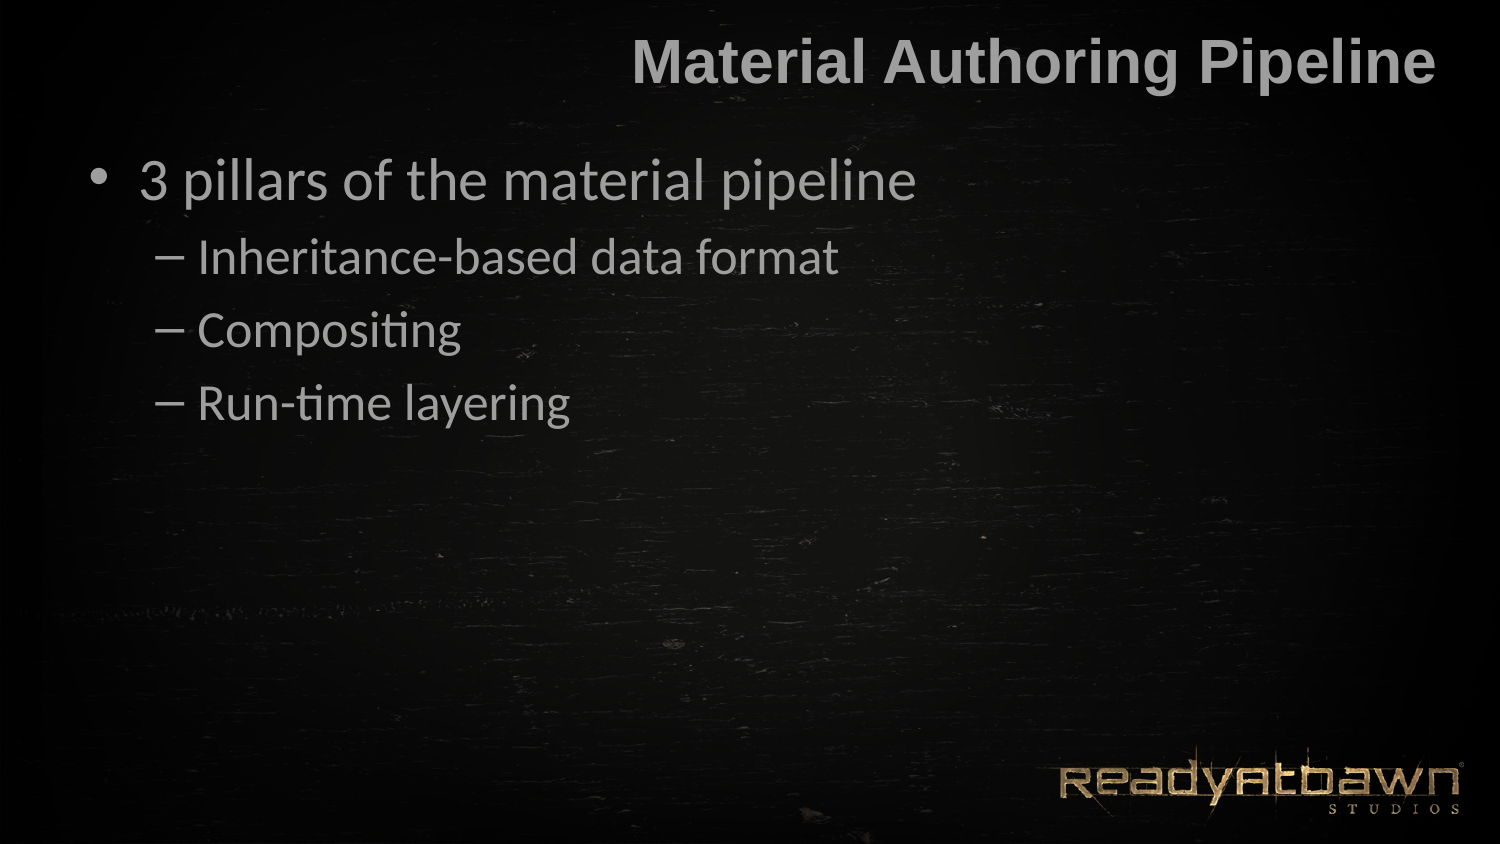

# Material Authoring Pipeline
3 pillars of the material pipeline
Inheritance-based data format
Compositing
Run-time layering